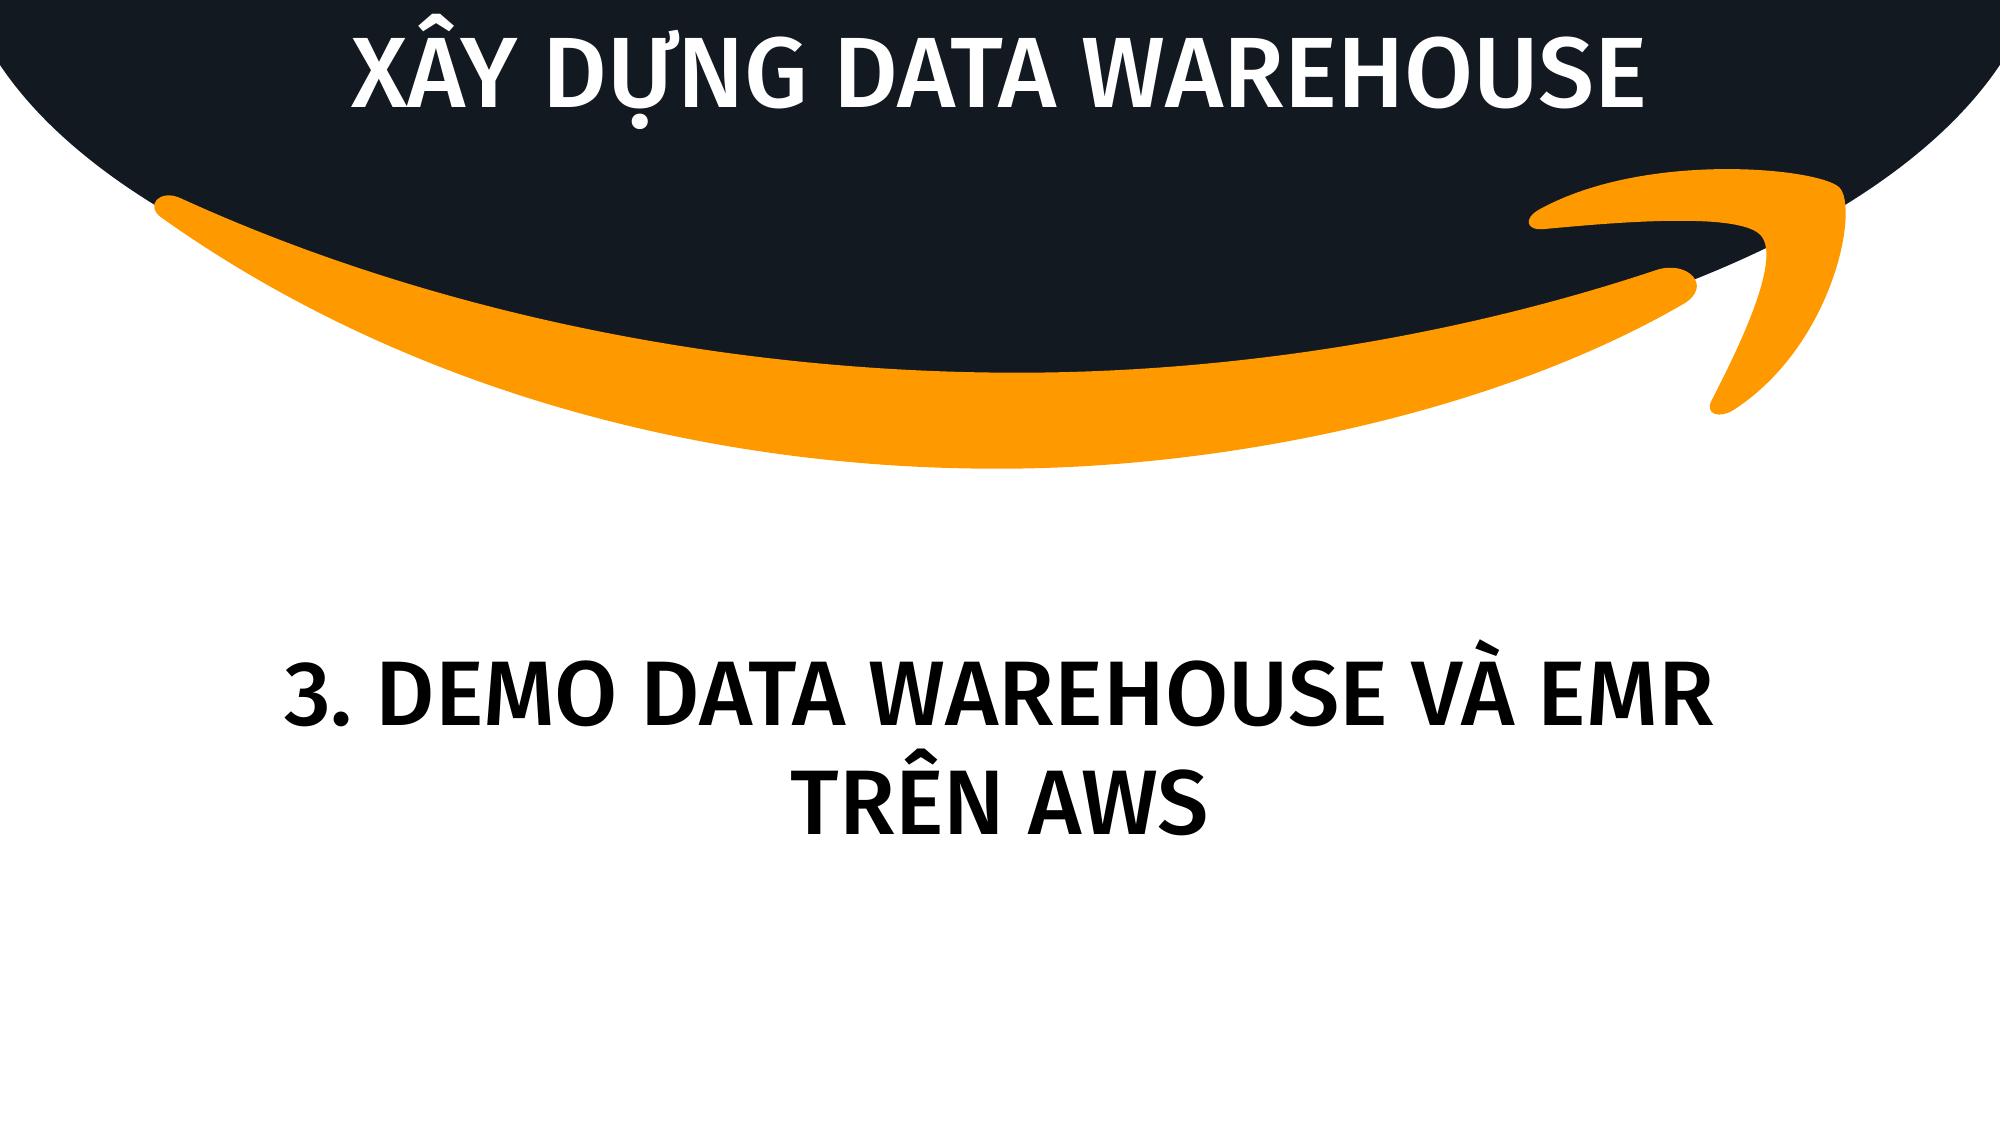

XÂY DỰNG DATA WAREHOUSE

3. DEMO DATA WAREHOUSE VÀ EMR TRÊN AWS